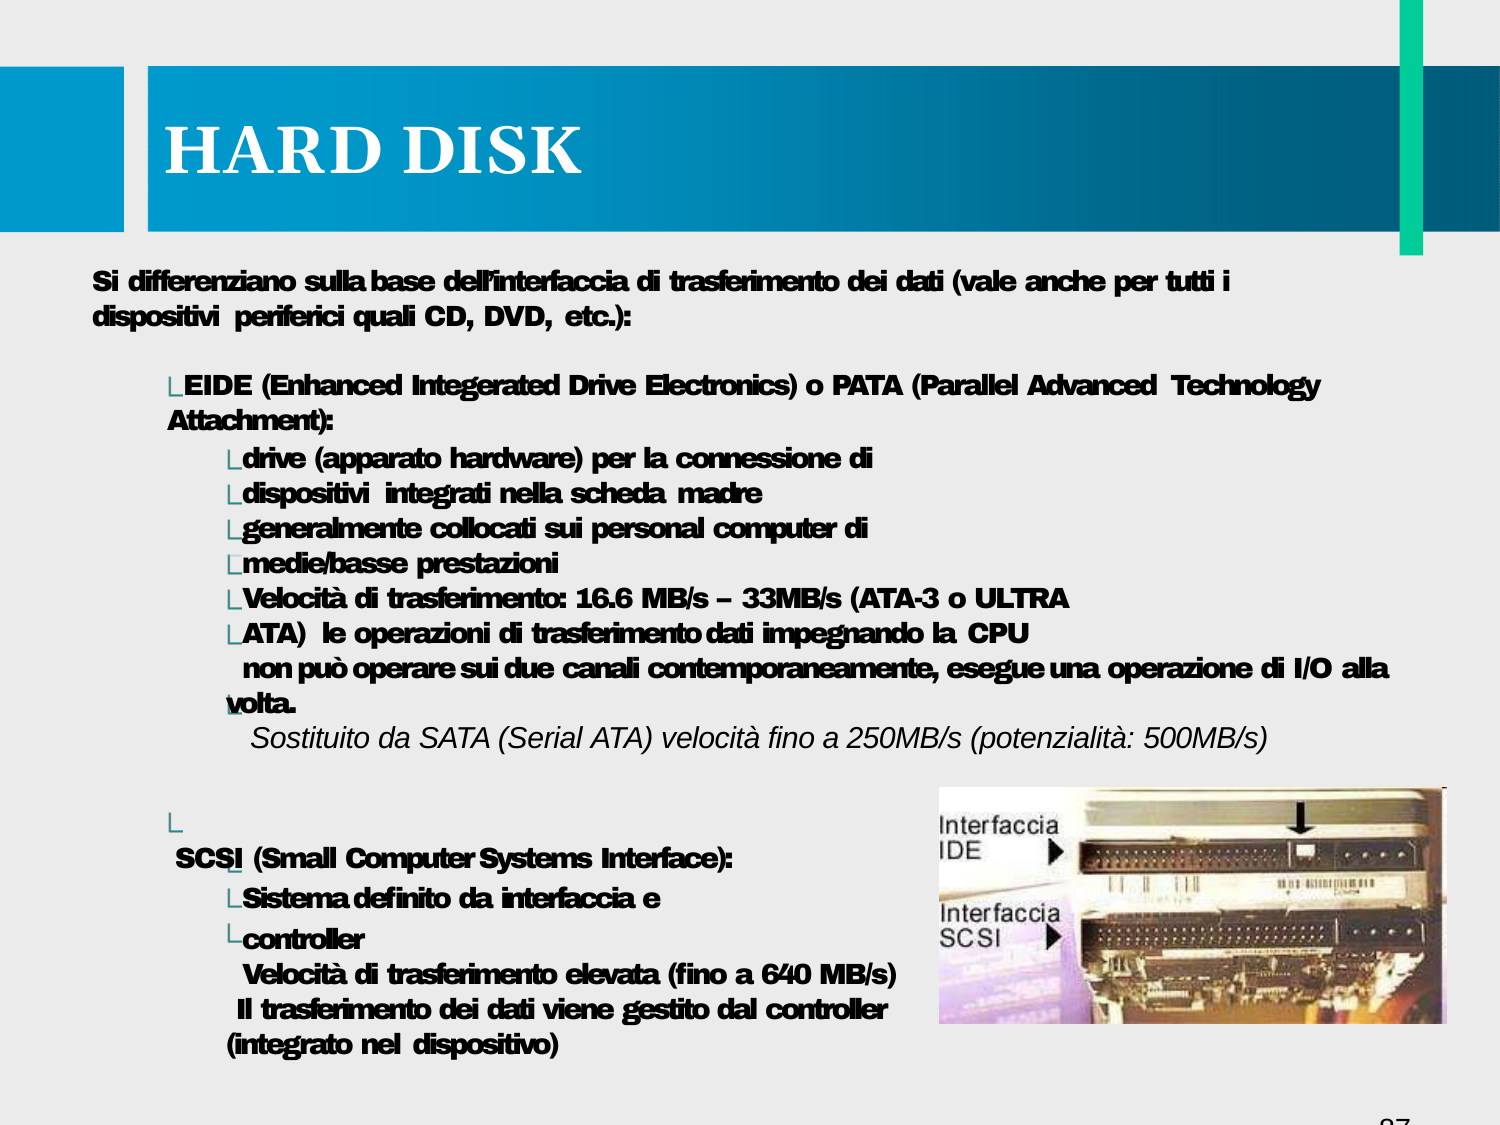

# HARD DISK

Si differenziano sulla base dell’interfaccia di trasferimento dei dati (vale anche per tutti i dispositivi  periferici quali CD, DVD, etc.):
EIDE (Enhanced Integerated Drive Electronics) o PATA (Parallel Advanced Technology
Attachment):
drive (apparato hardware) per la connessione di dispositivi  integrati nella scheda madre
generalmente collocati sui personal computer di medie/basse prestazioni
Velocità di trasferimento: 16.6 MB/s – 33MB/s (ATA-3 o ULTRA ATA)  le operazioni di trasferimento dati impegnando la CPU
non può operare sui due canali contemporaneamente, esegue una operazione di I/O alla  volta.
Sostituito da SATA (Serial ATA) velocità fino a 250MB/s (potenzialità: 500MB/s)

SCSI (Small Computer Systems Interface):  Sistema definito da interfaccia e controller
Velocità di trasferimento elevata (fino a 640 MB/s)  Il trasferimento dei dati viene gestito dal controller  (integrato nel dispositivo)

87